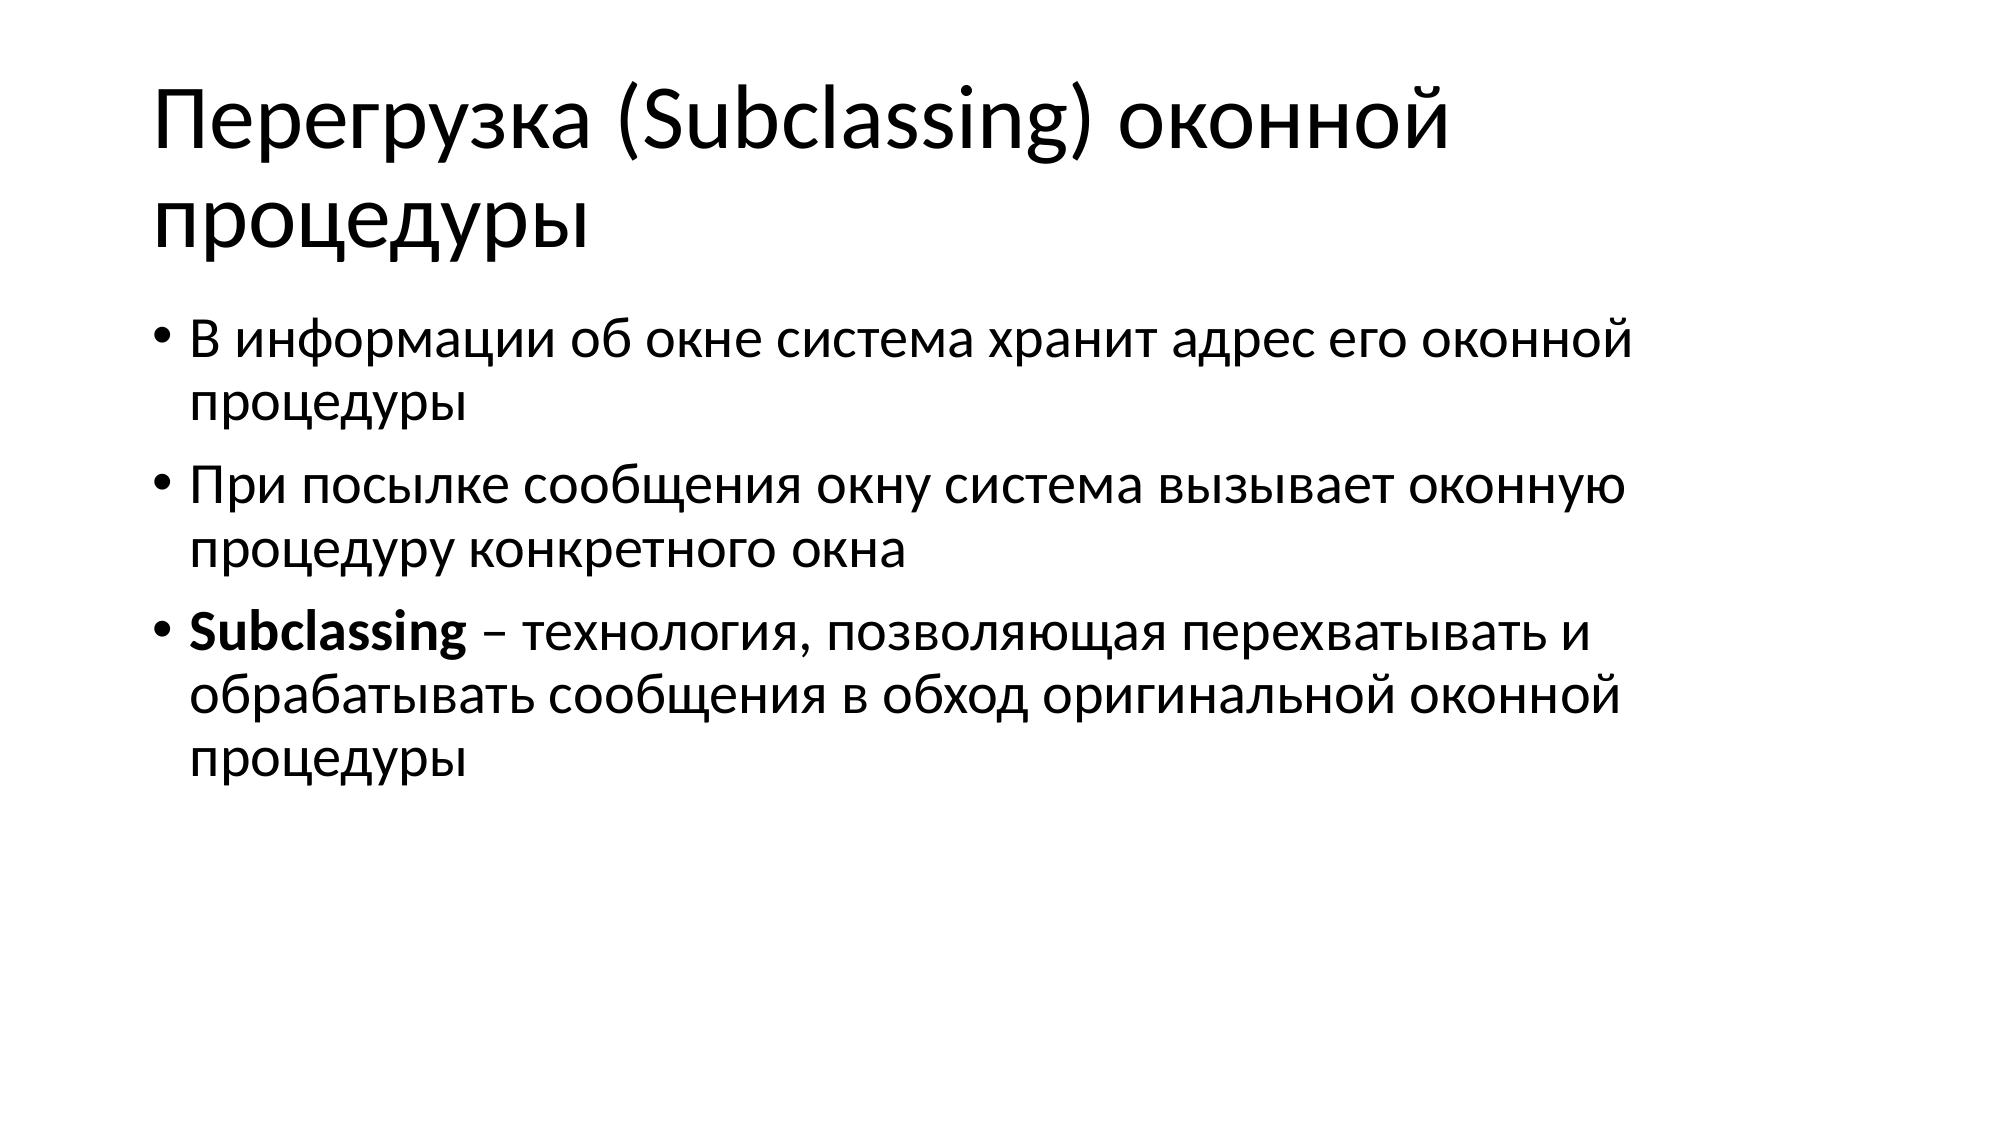

# Перегрузка (Subclassing) оконной процедуры
В информации об окне система хранит адрес его оконной процедуры
При посылке сообщения окну система вызывает оконную процедуру конкретного окна
Subclassing – технология, позволяющая перехватывать и обрабатывать сообщения в обход оригинальной оконной процедуры